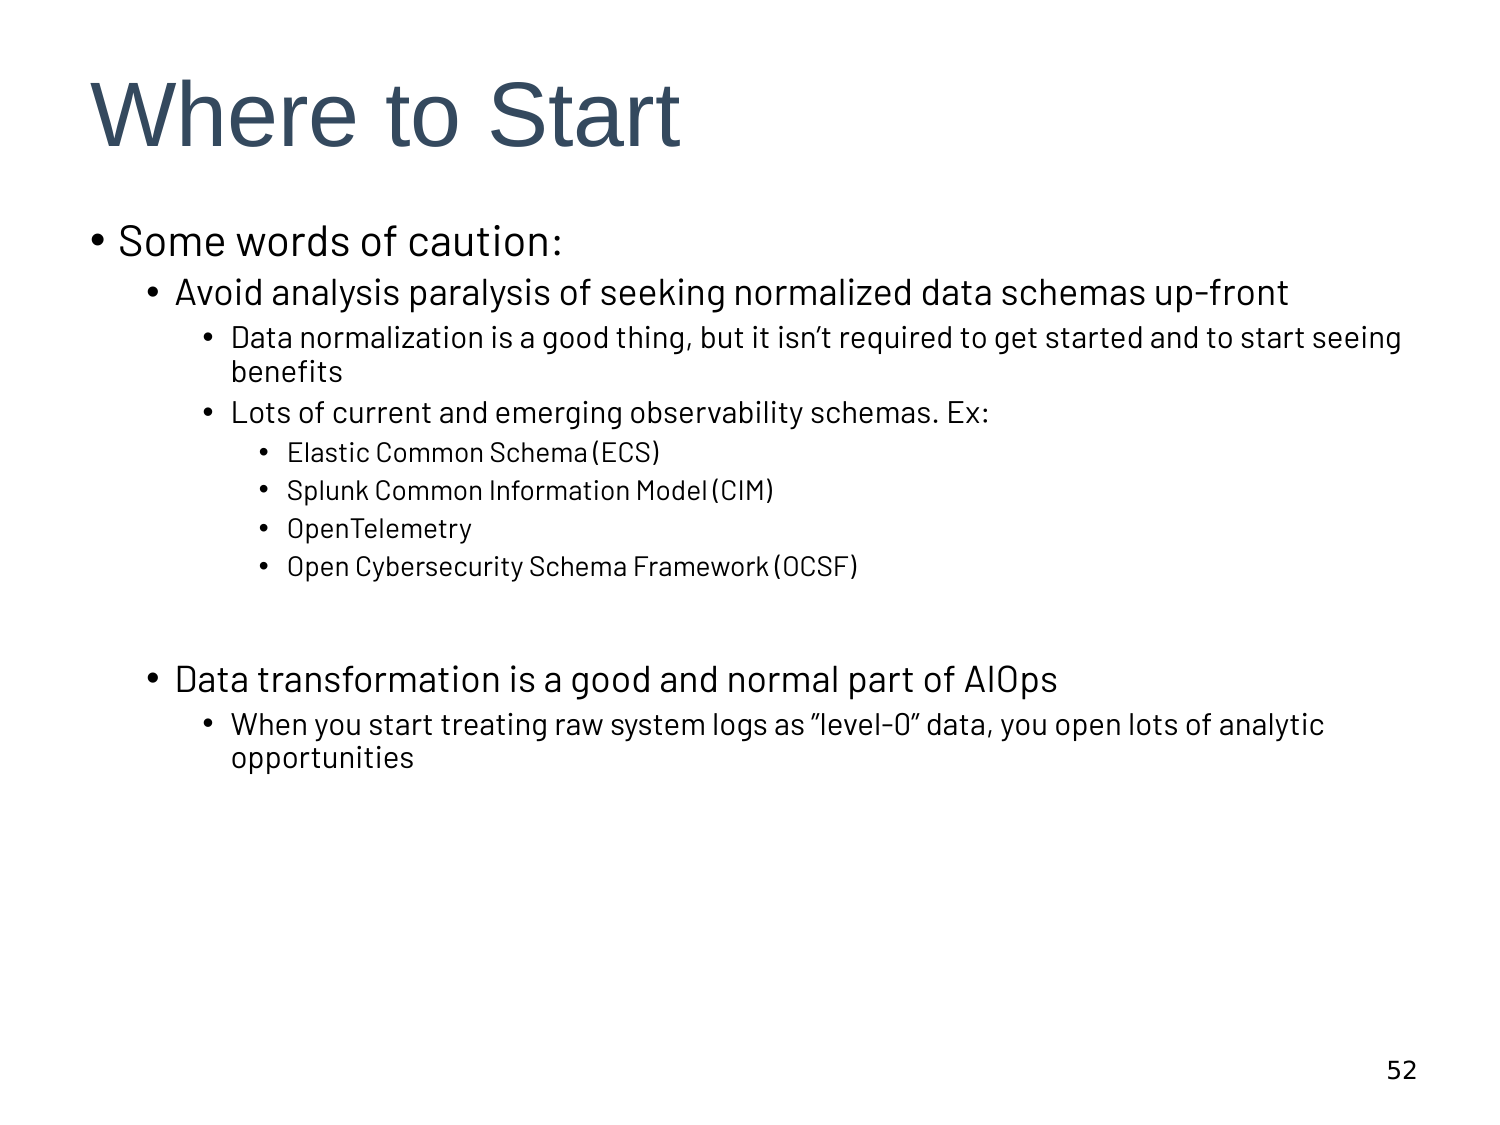

# Where to Start
Some words of caution:
Avoid analysis paralysis of seeking normalized data schemas up-front
Data normalization is a good thing, but it isn’t required to get started and to start seeing benefits
Lots of current and emerging observability schemas. Ex:
Elastic Common Schema (ECS)
Splunk Common Information Model (CIM)
OpenTelemetry
Open Cybersecurity Schema Framework (OCSF)

Data transformation is a good and normal part of AIOps
When you start treating raw system logs as ”level-0” data, you open lots of analytic opportunities